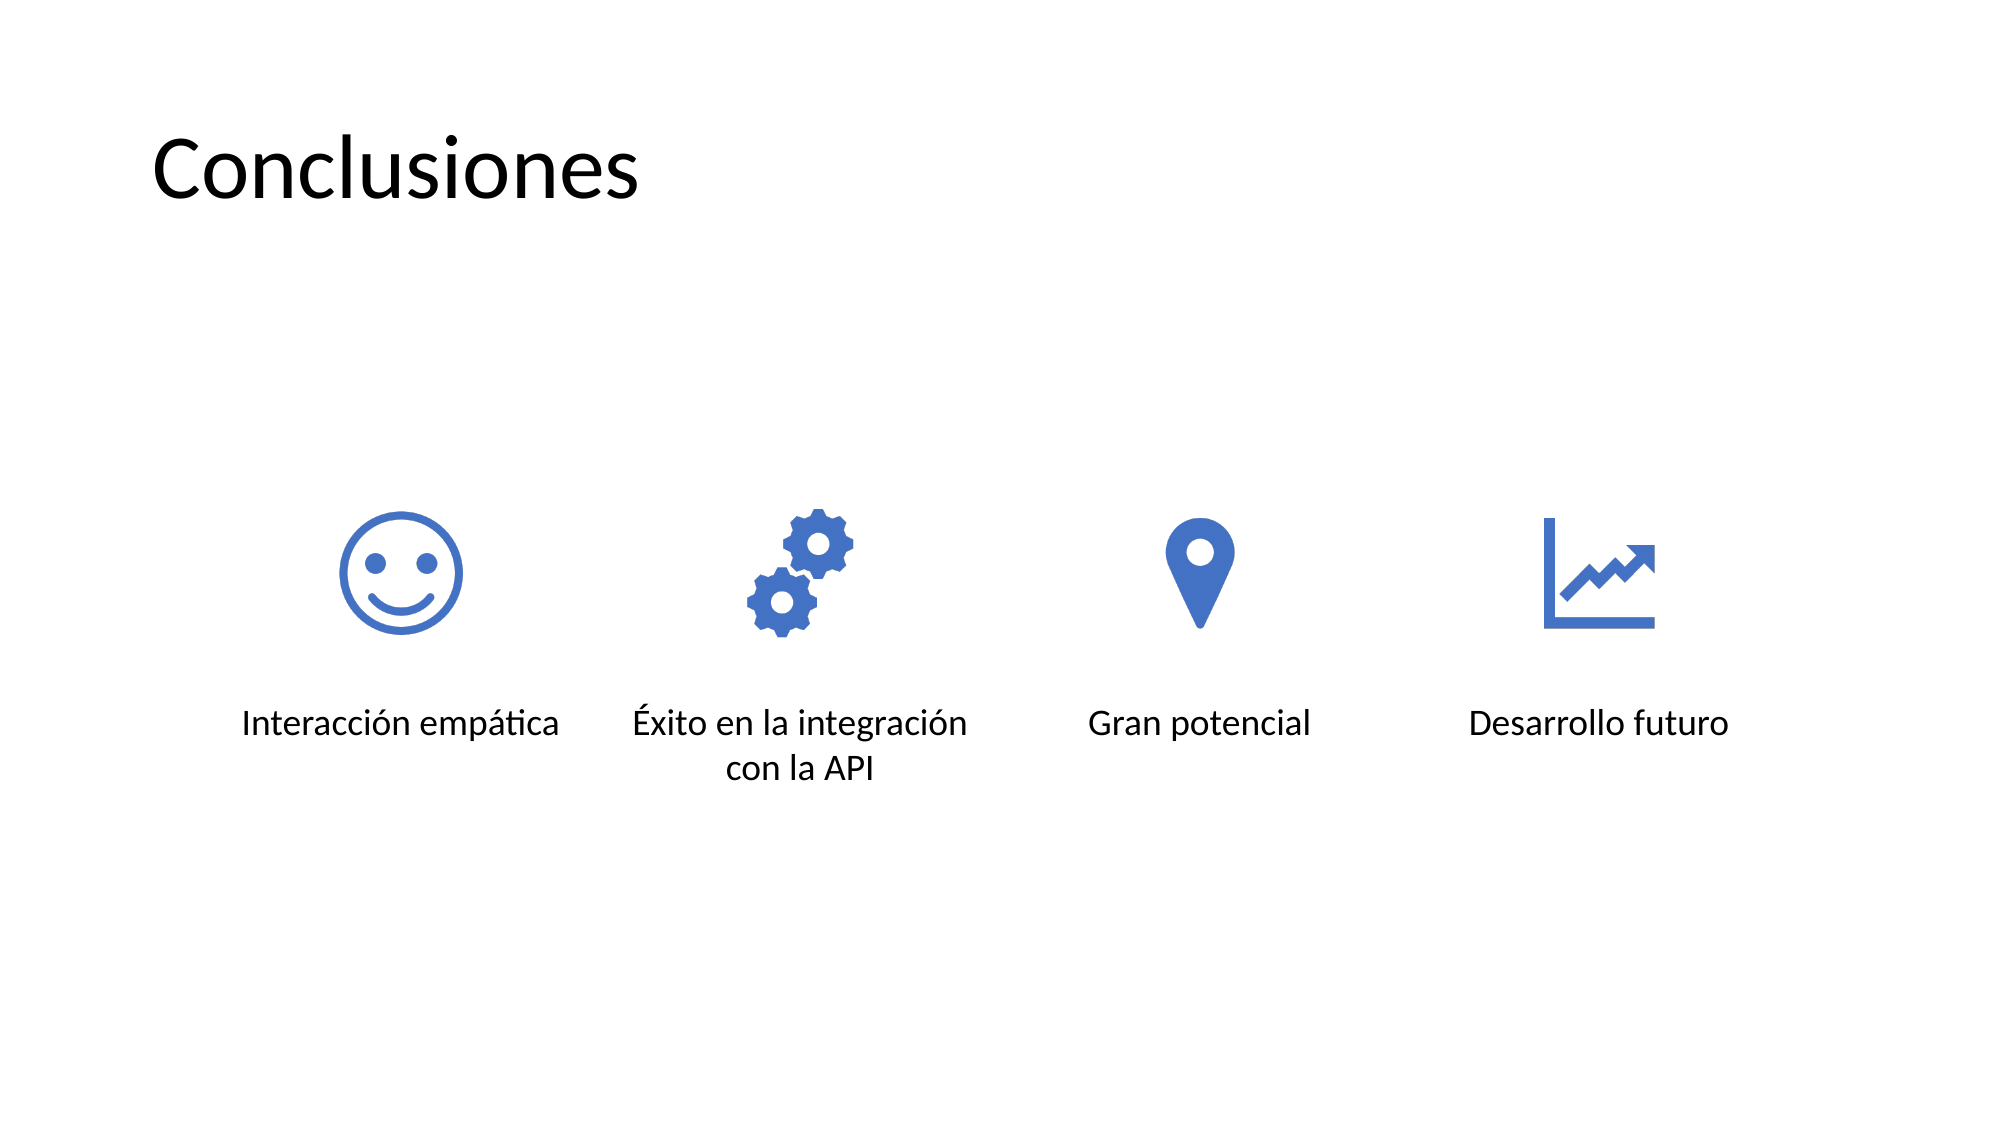

# Conclusiones
Interacción empática
Éxito en la integración con la API
Gran potencial
Desarrollo futuro